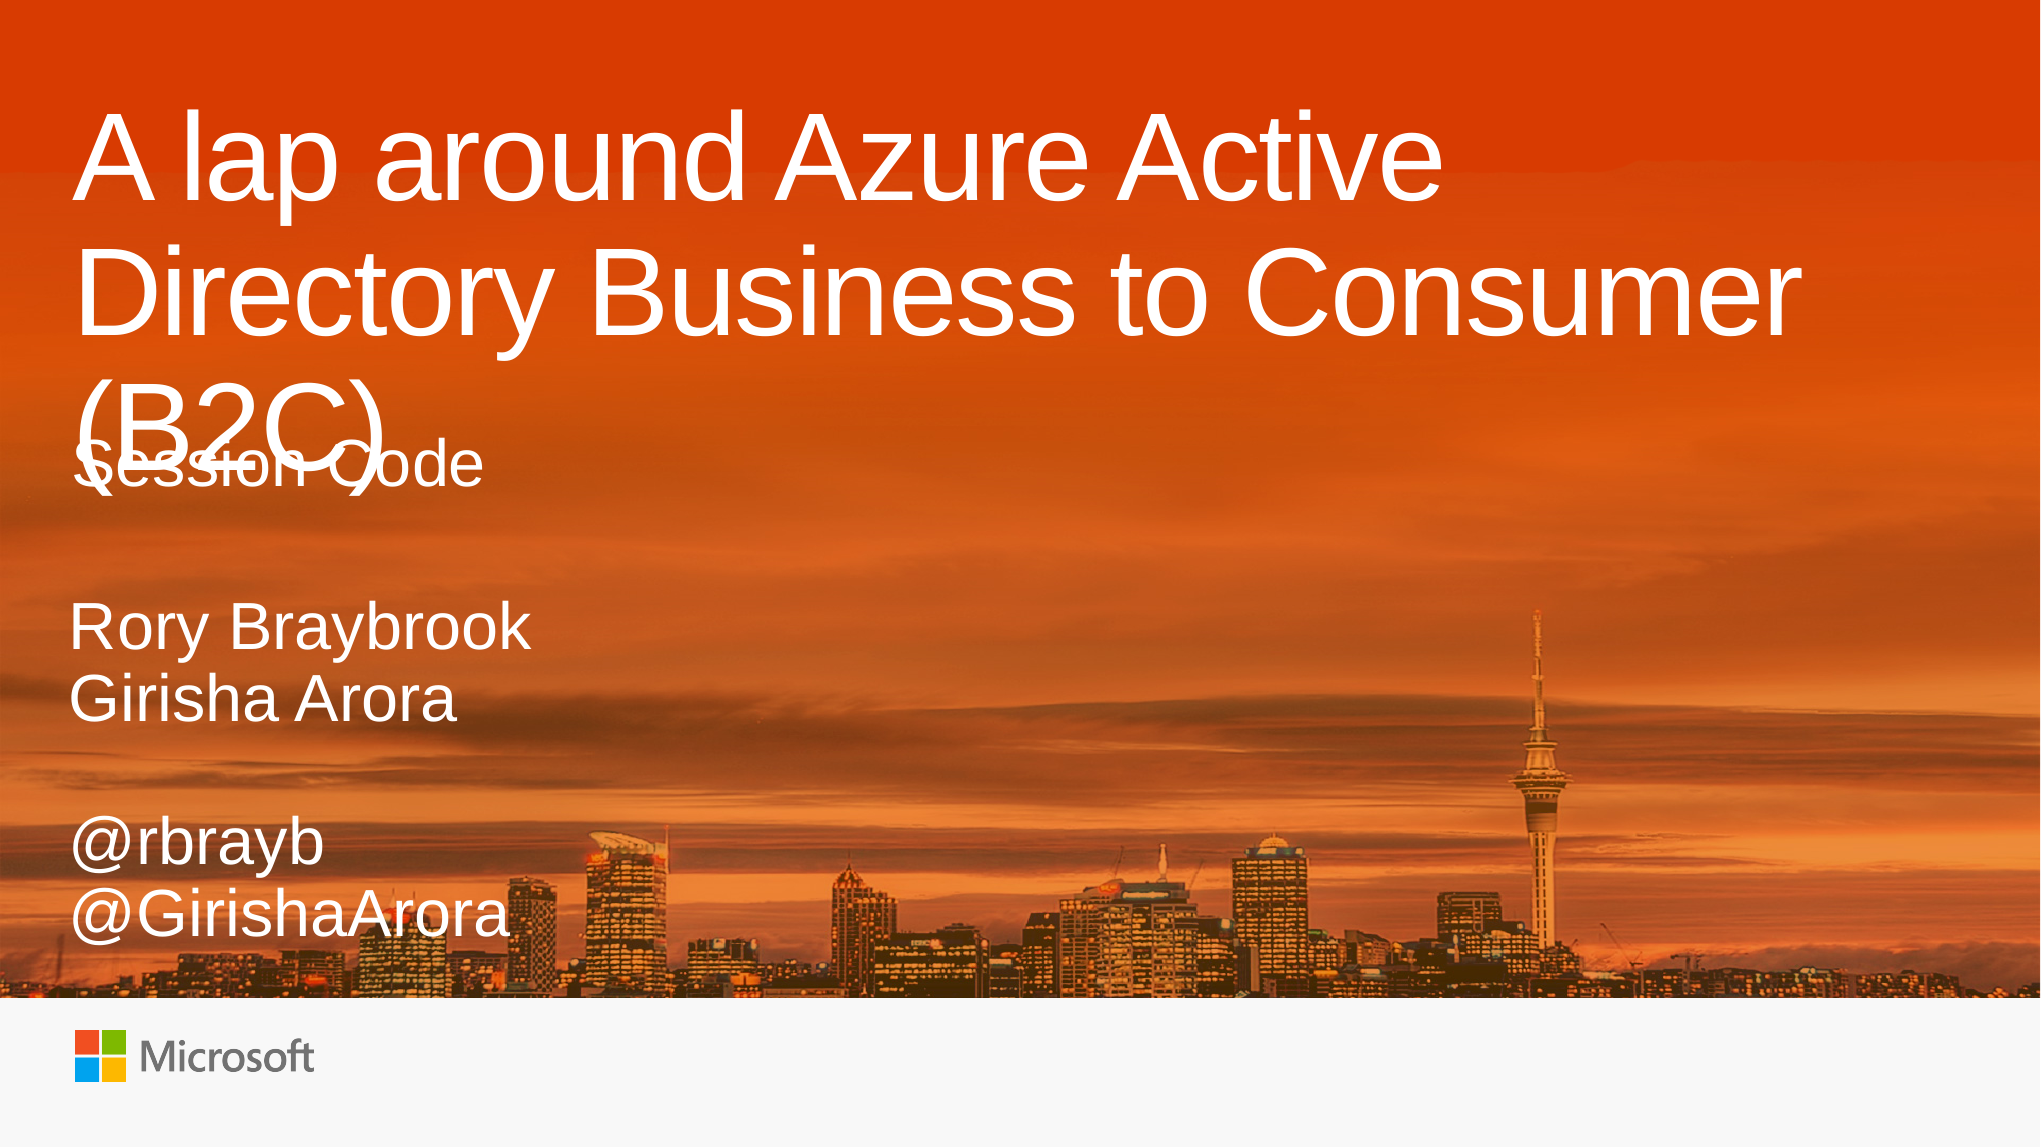

# A lap around Azure Active Directory Business to Consumer (B2C)
Session Code
Rory Braybrook
Girisha Arora

@rbrayb
@GirishaArora